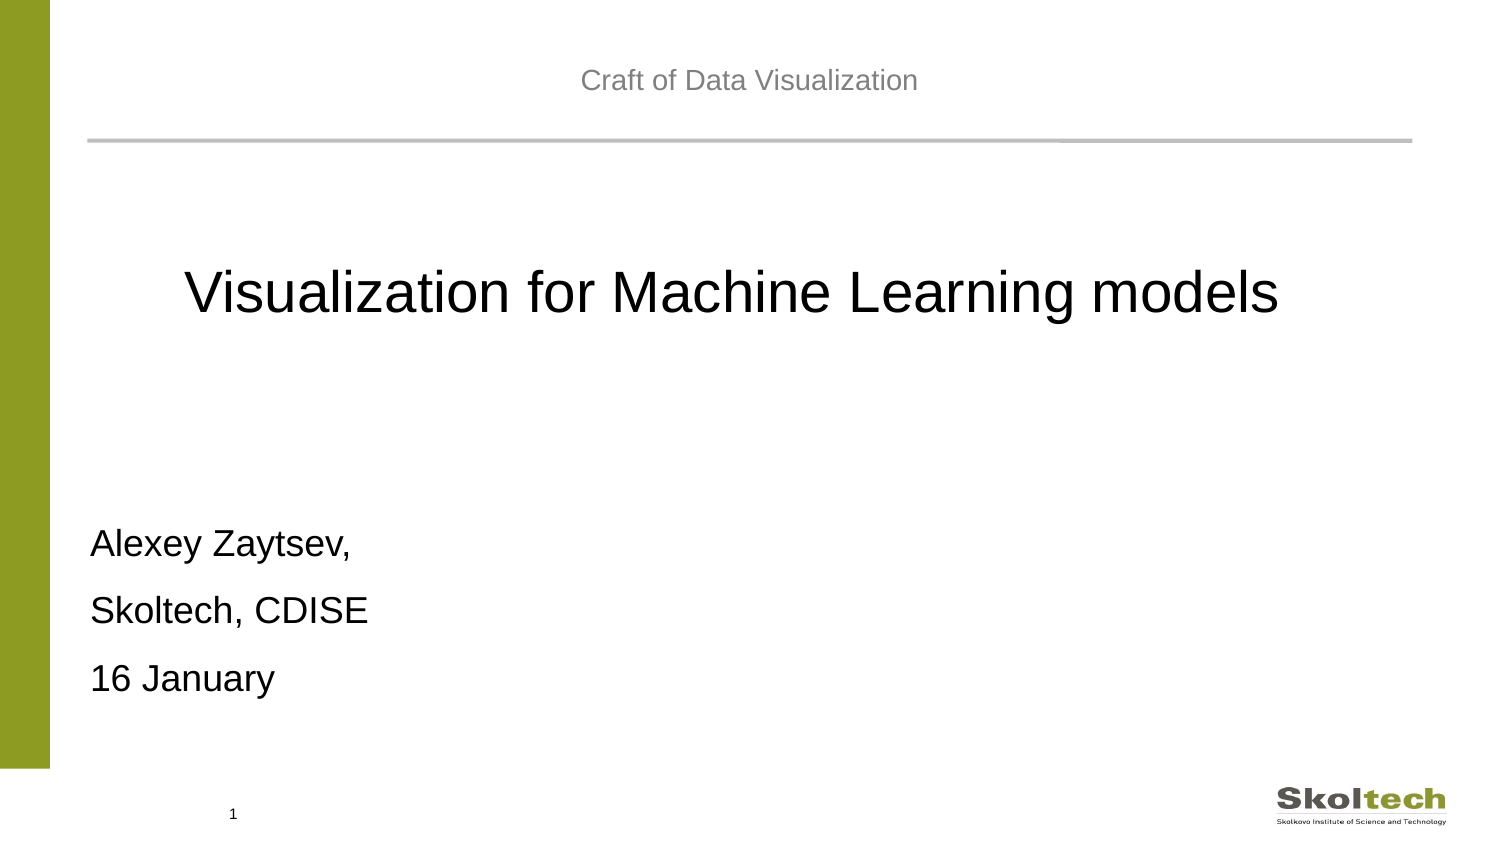

Craft of Data Visualization

Visualization for Machine Learning models

Alexey Zaytsev,
Skoltech, CDISE
16 January
1